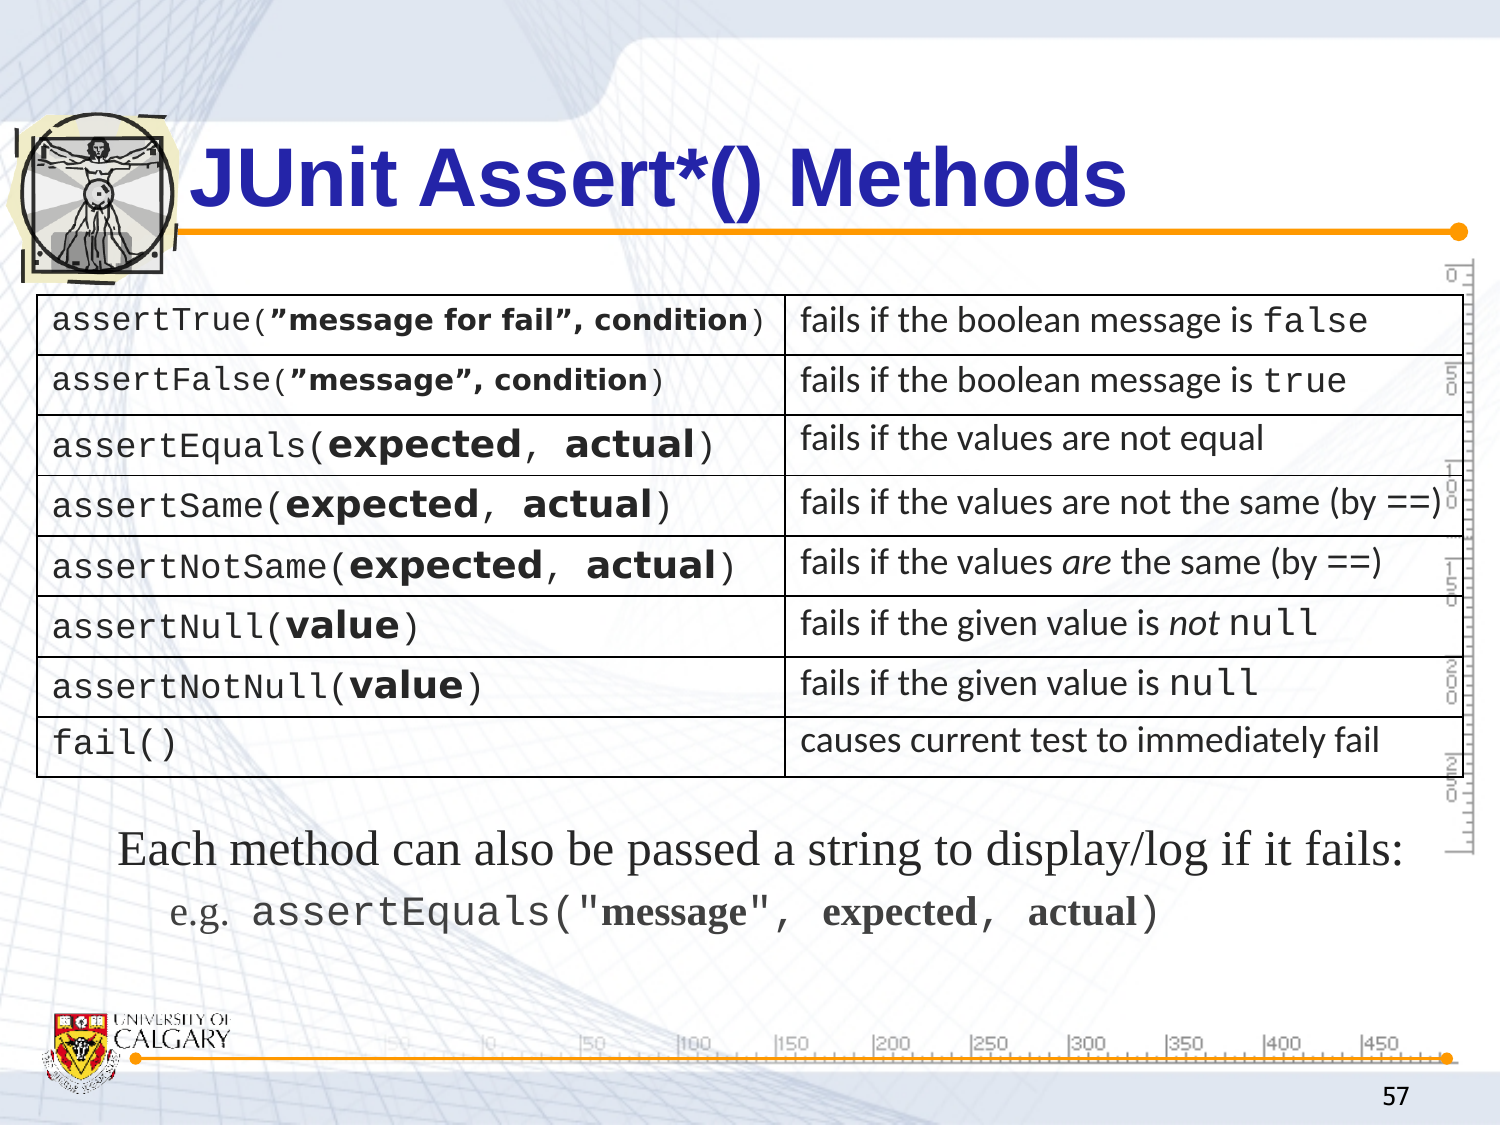

# JUnit Assert*() Methods
| assertTrue(”message for fail”, condition) | fails if the boolean message is false |
| --- | --- |
| assertFalse(”message”, condition) | fails if the boolean message is true |
| assertEquals(expected, actual) | fails if the values are not equal |
| assertSame(expected, actual) | fails if the values are not the same (by ==) |
| assertNotSame(expected, actual) | fails if the values are the same (by ==) |
| assertNull(value) | fails if the given value is not null |
| assertNotNull(value) | fails if the given value is null |
| fail() | causes current test to immediately fail |
Each method can also be passed a string to display/log if it fails:
e.g.  assertEquals("message", expected, actual)
57